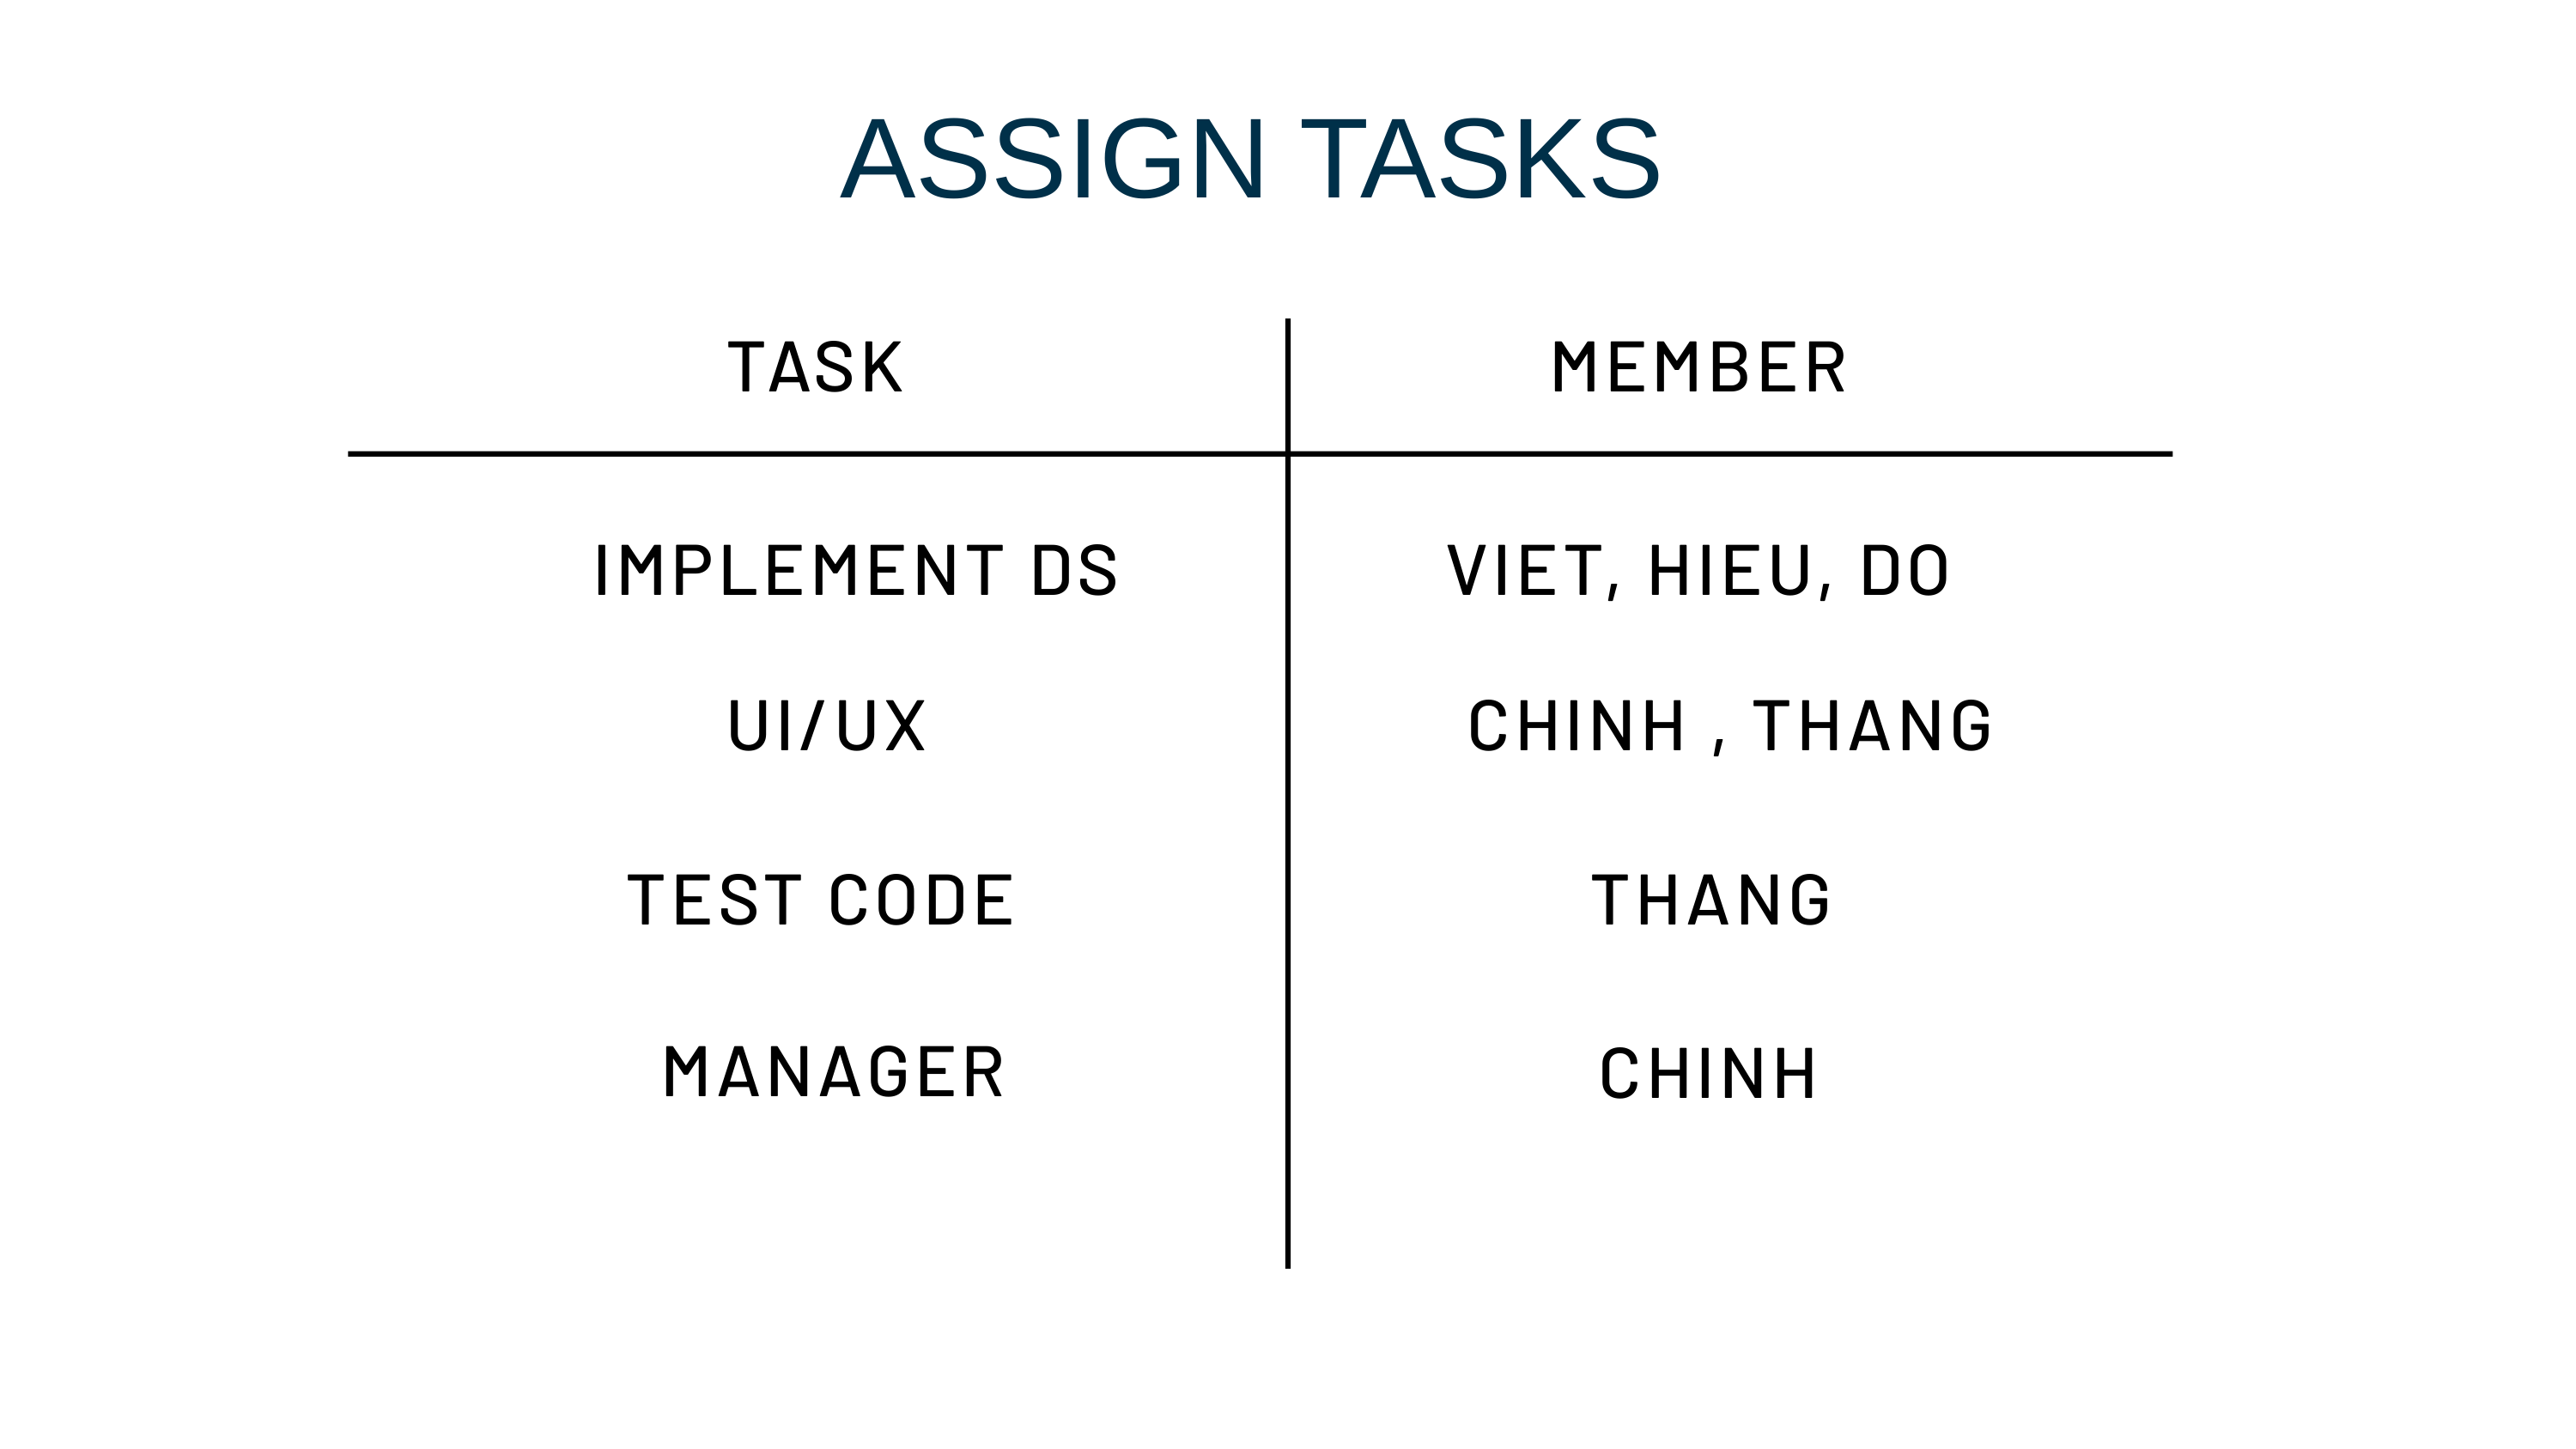

ASSIGN TASKS
TASK
MEMBER

IMPLEMENT DS
VIET, HIEU, DO
UI/UX
CHINH , THANG
TEST CODE
THANG
MANAGER
CHINH